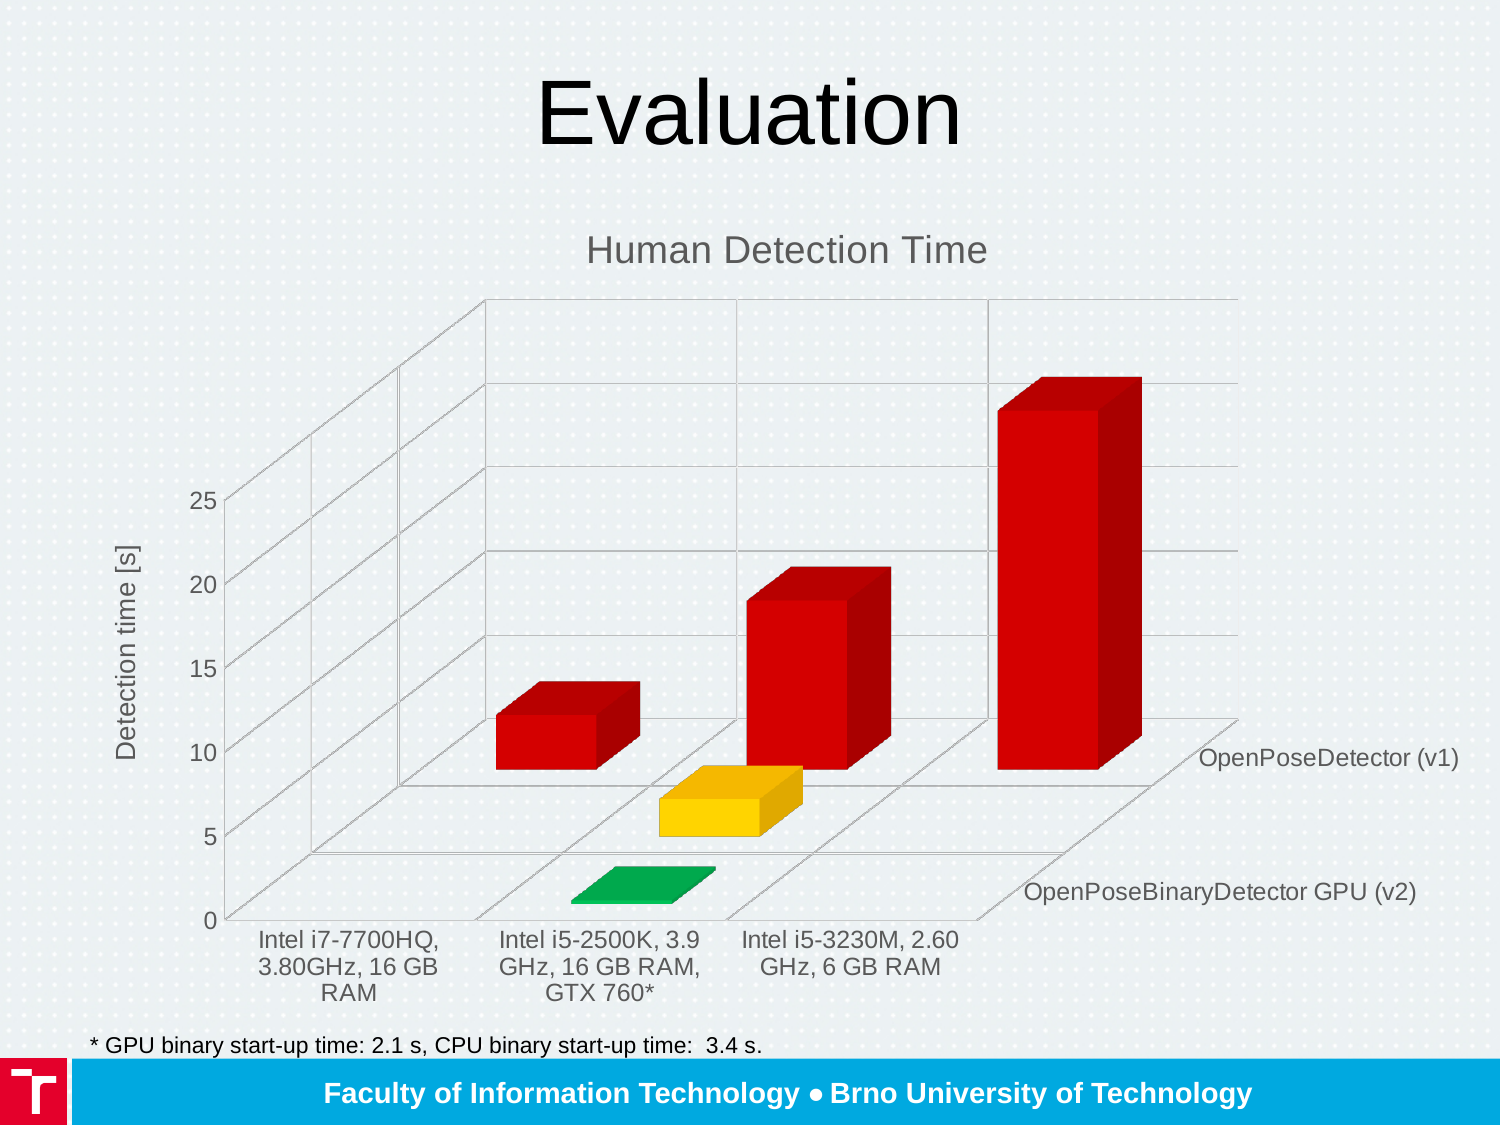

# Evaluation

[unsupported chart]

* GPU binary start-up time: 2.1 s, CPU binary start-up time:  3.4 s.